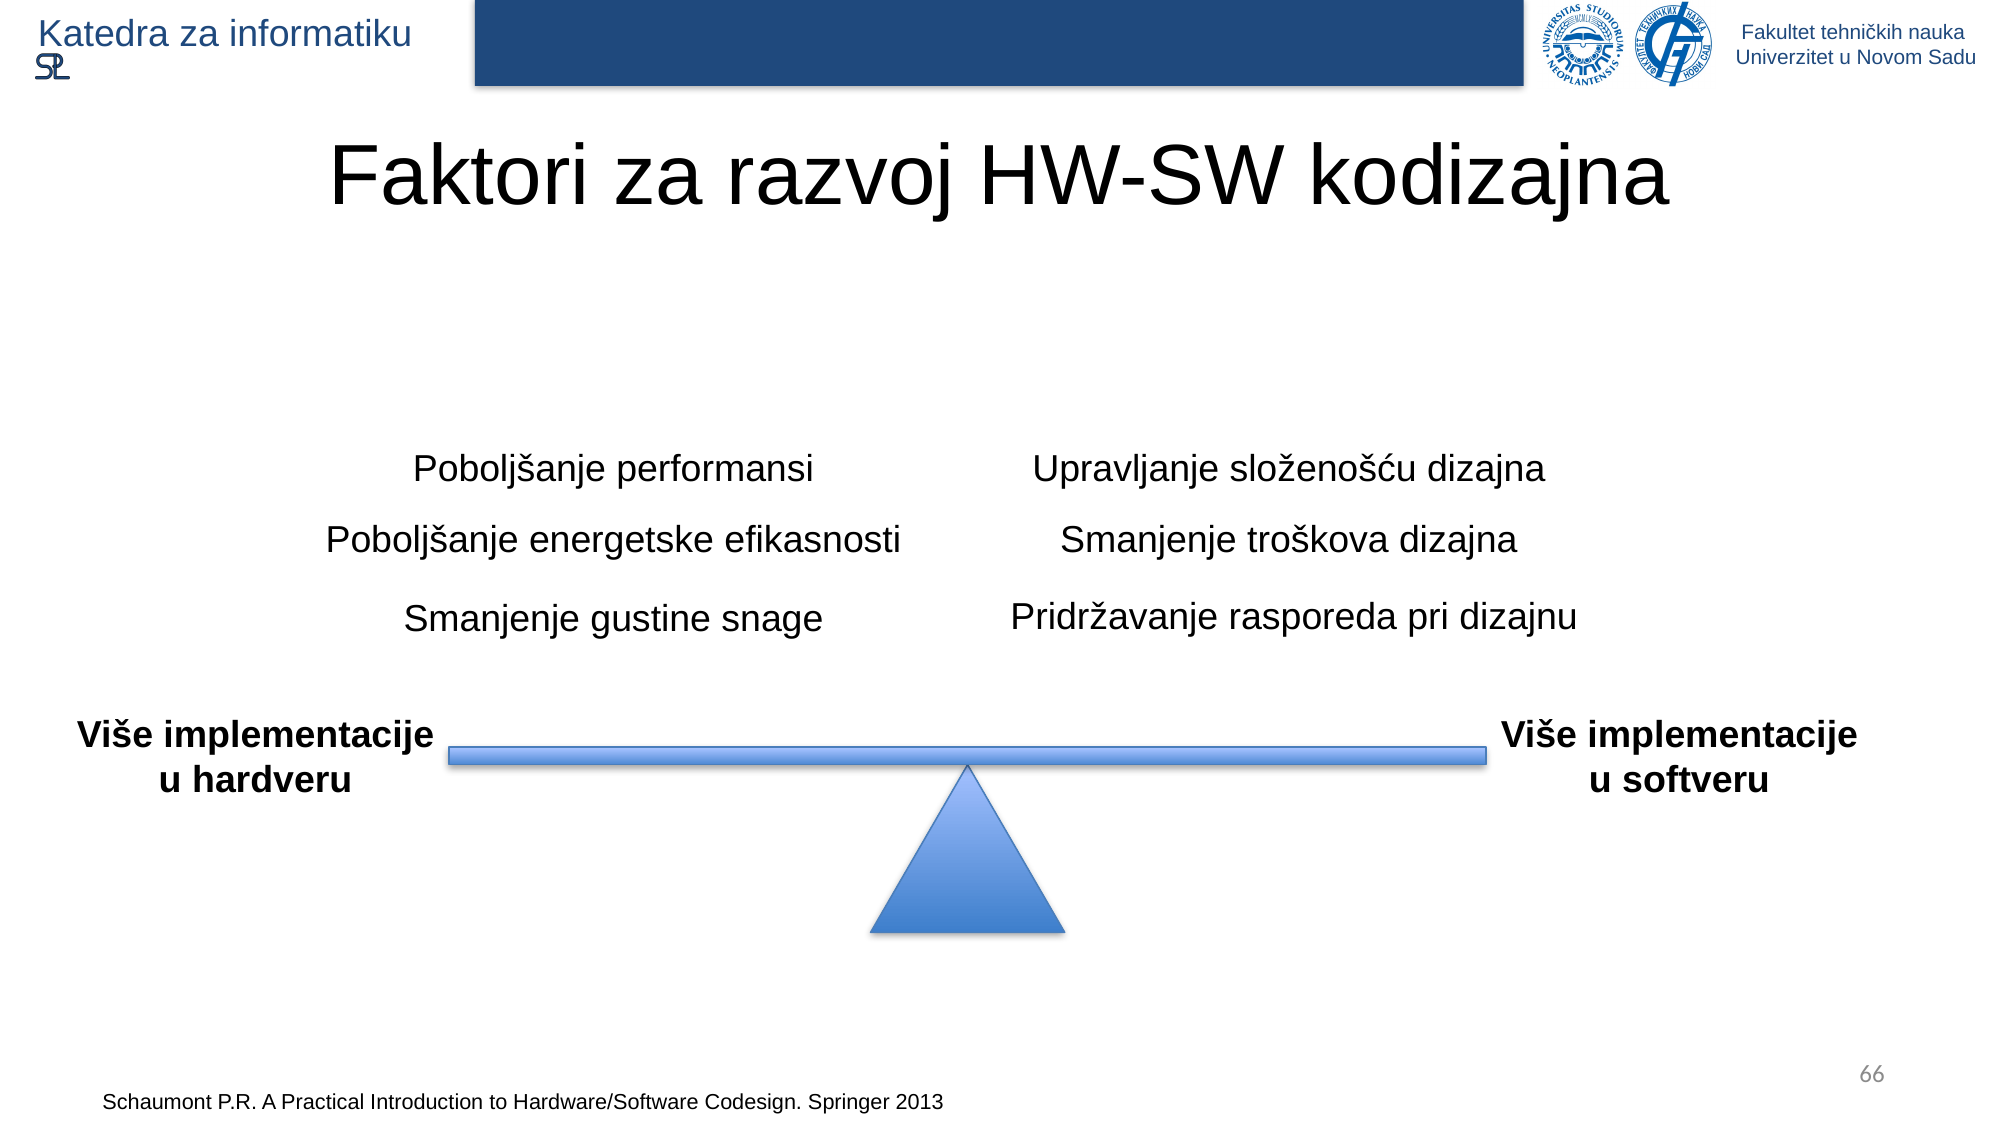

# Faktori za razvoj HW-SW kodizajna
Poboljšanje performansi
Upravljanje složenošću dizajna
Poboljšanje energetske efikasnosti
Smanjenje troškova dizajna
Pridržavanje rasporeda pri dizajnu
Smanjenje gustine snage
Više implementacije
u hardveru
Više implementacije
u softveru

66

Schaumont P.R. A Practical Introduction to Hardware/Software Codesign. Springer 2013